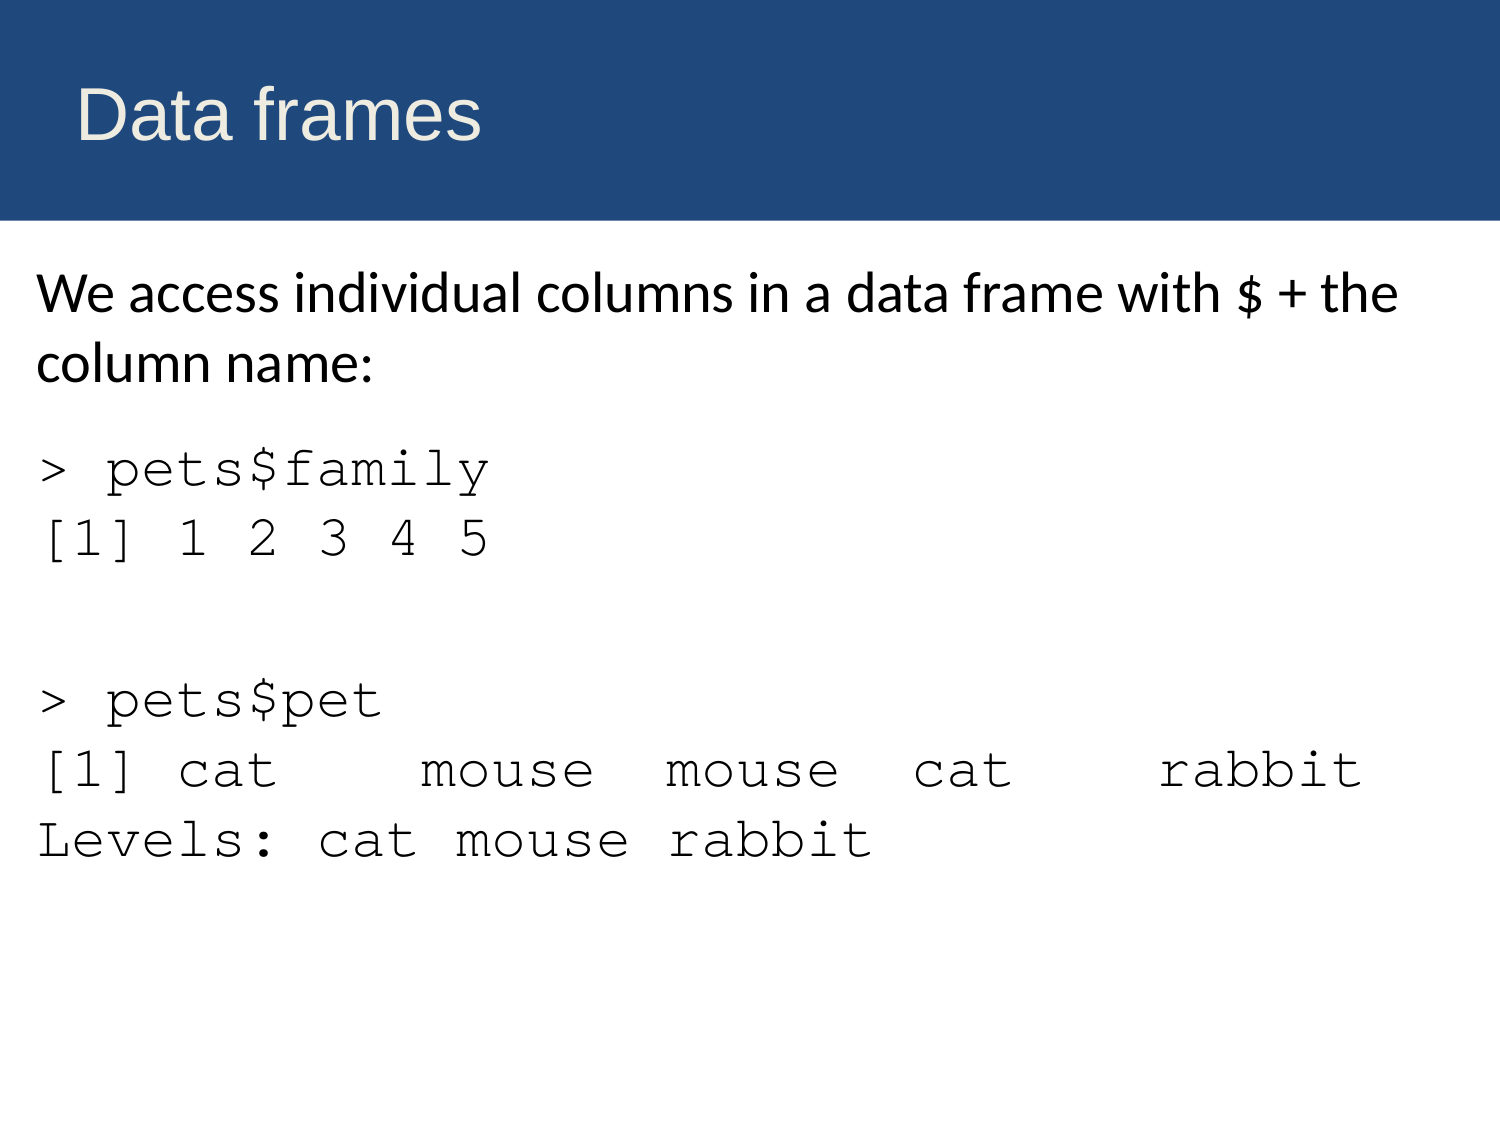

# Data frames
We access individual columns in a data frame with $ + the column name:
> pets$family
[1] 1 2 3 4 5
> pets$pet
[1] cat    mouse  mouse  cat    rabbit
Levels: cat mouse rabbit